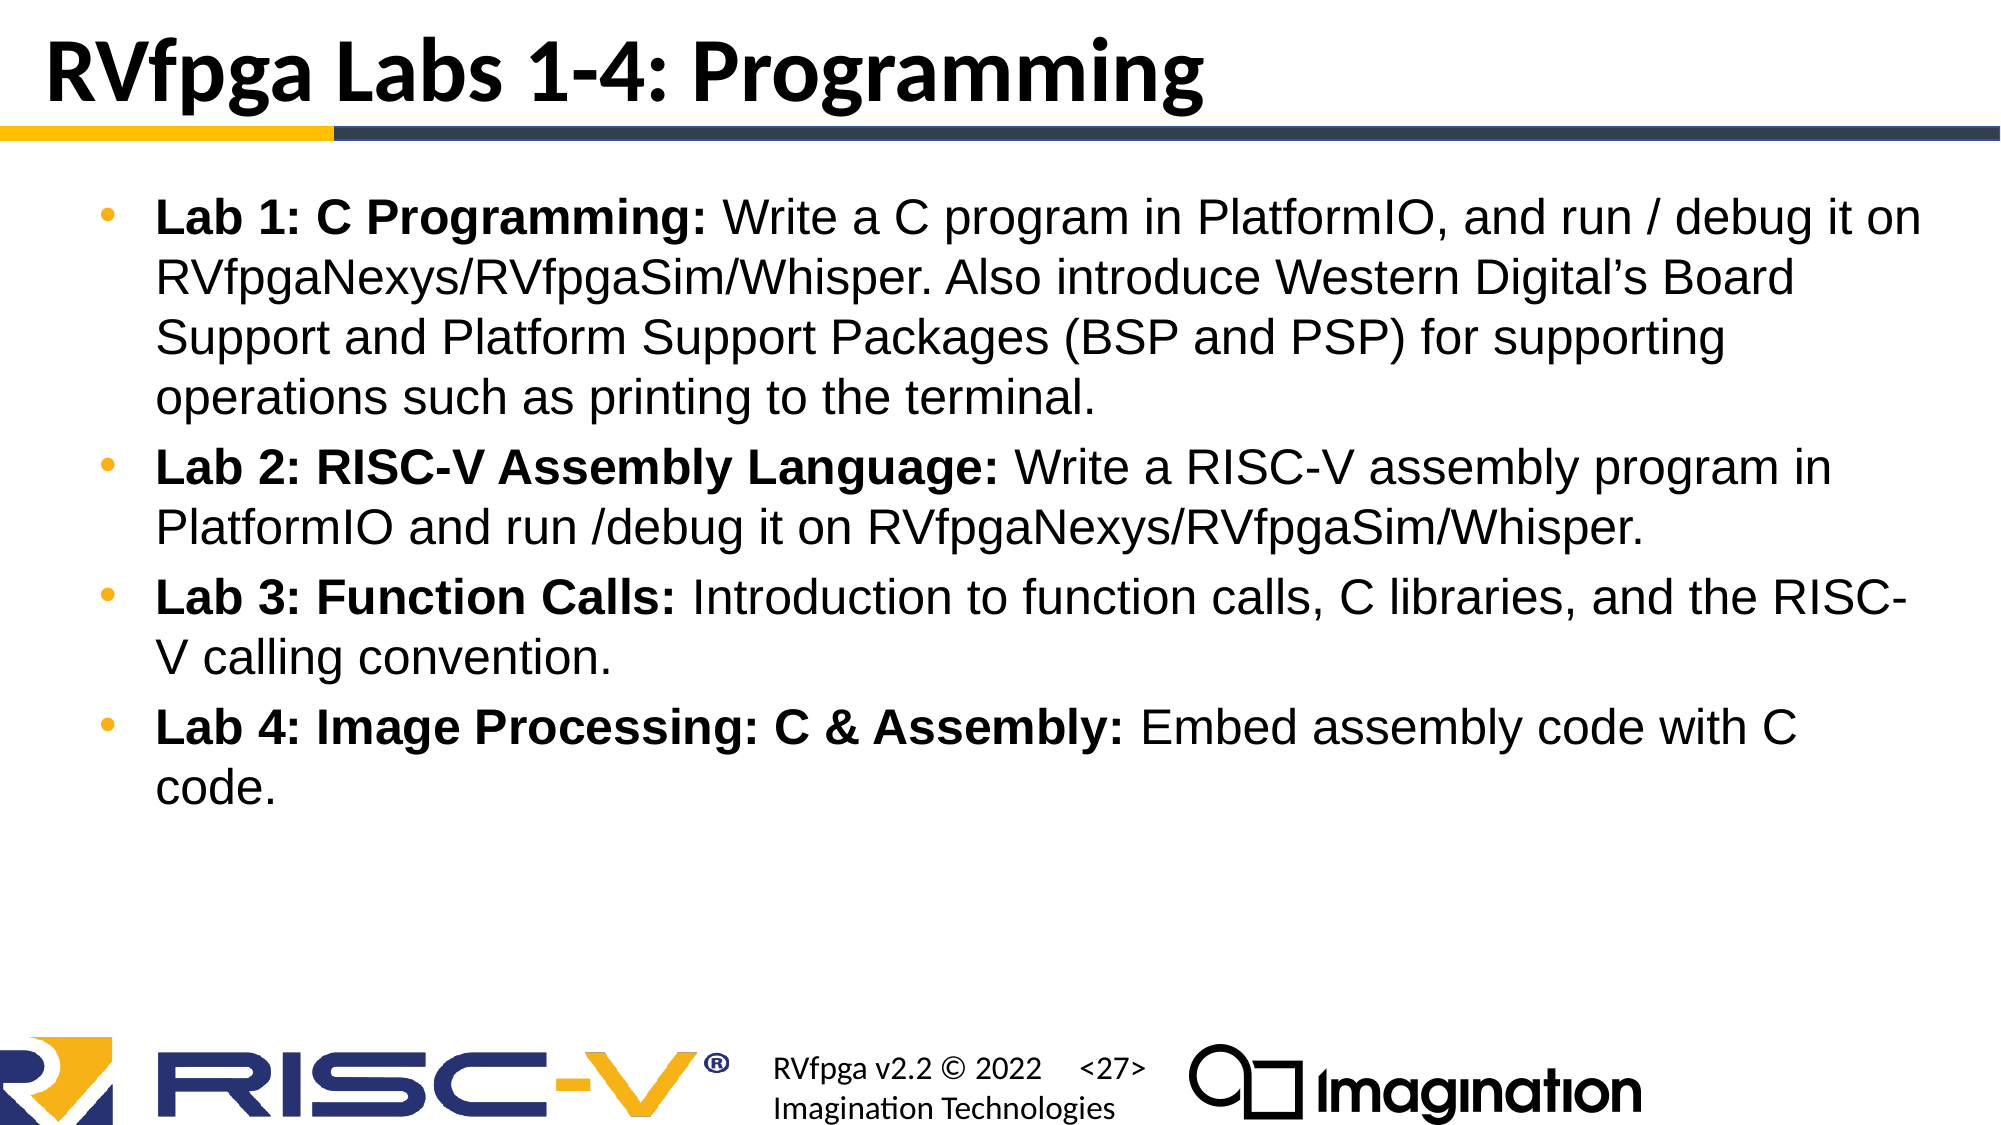

# RVfpga Labs 1-4: Programming

Lab 1: C Programming: Write a C program in PlatformIO, and run / debug it on RVfpgaNexys/RVfpgaSim/Whisper. Also introduce Western Digital’s Board Support and Platform Support Packages (BSP and PSP) for supporting operations such as printing to the terminal.
Lab 2: RISC-V Assembly Language: Write a RISC-V assembly program in PlatformIO and run /debug it on RVfpgaNexys/RVfpgaSim/Whisper.
Lab 3: Function Calls: Introduction to function calls, C libraries, and the RISC-V calling convention.
Lab 4: Image Processing: C & Assembly: Embed assembly code with C code.